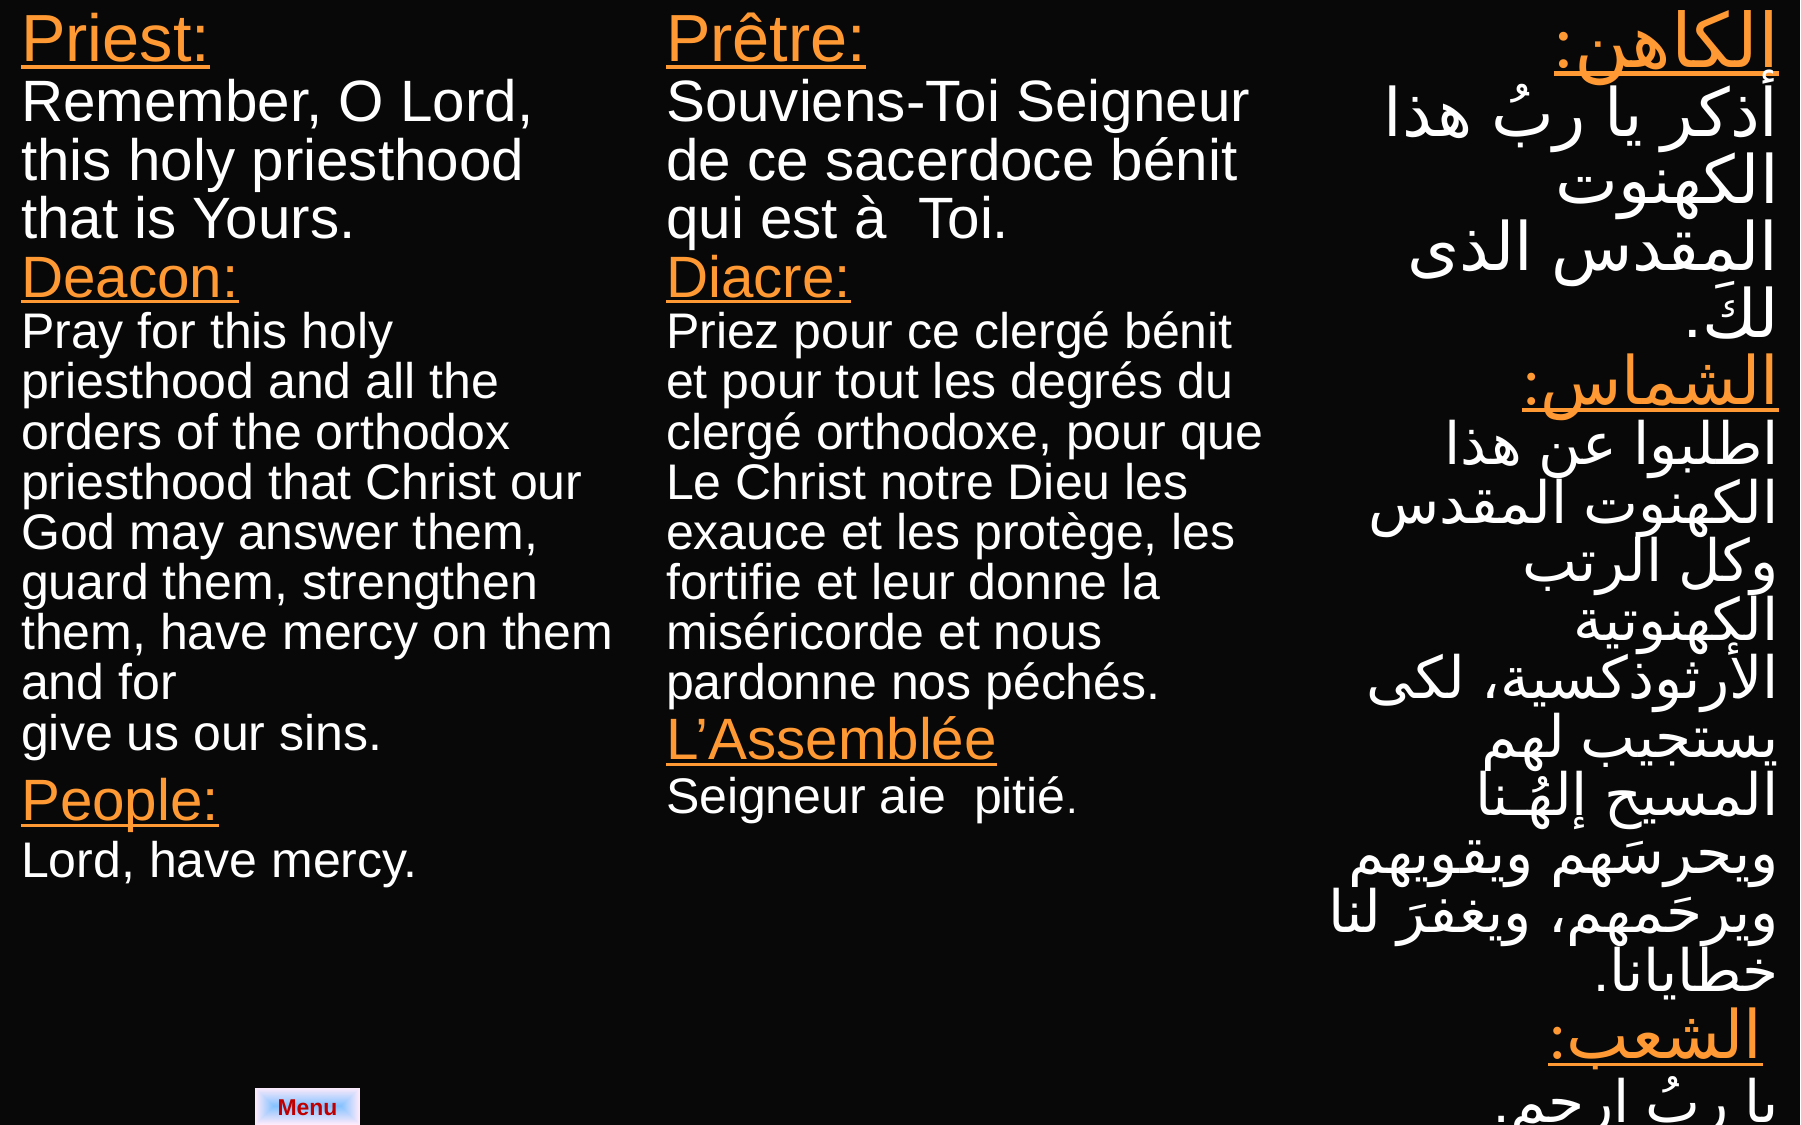

| Priest: Remember, O Lord, this holy priesthood that is Yours. Deacon: Pray for this holy priesthood and all the orders of the orthodox priesthood that Christ our God may answer them, guard them, strengthen them, have mercy on them and for give us our sins. People: Lord, have mercy. | Prêtre: Souviens-Toi Seigneur de ce sacerdoce bénit qui est à Toi. Diacre: Priez pour ce clergé bénit et pour tout les degrés du clergé orthodoxe, pour que Le Christ notre Dieu les exauce et les protège, les fortifie et leur donne la miséricorde et nous pardonne nos péchés. L’Assemblée Seigneur aie pitié. | الكاهن: أذكر يا ربُ هذا الكهنوت المقدس الذى لكَ. الشماس: اطلبوا عن هذا الكهنوت المقدس وكل الرتب الكهنوتية الأرثوذكسية، لكى يستجيب لهم المسيح إلهُـنا ويحرسَهم ويقويهم ويرحَمهم، ويغفرَ لنا خطايانا. الشعب: يا ربُ ارحم. |
| --- | --- | --- |

Menu